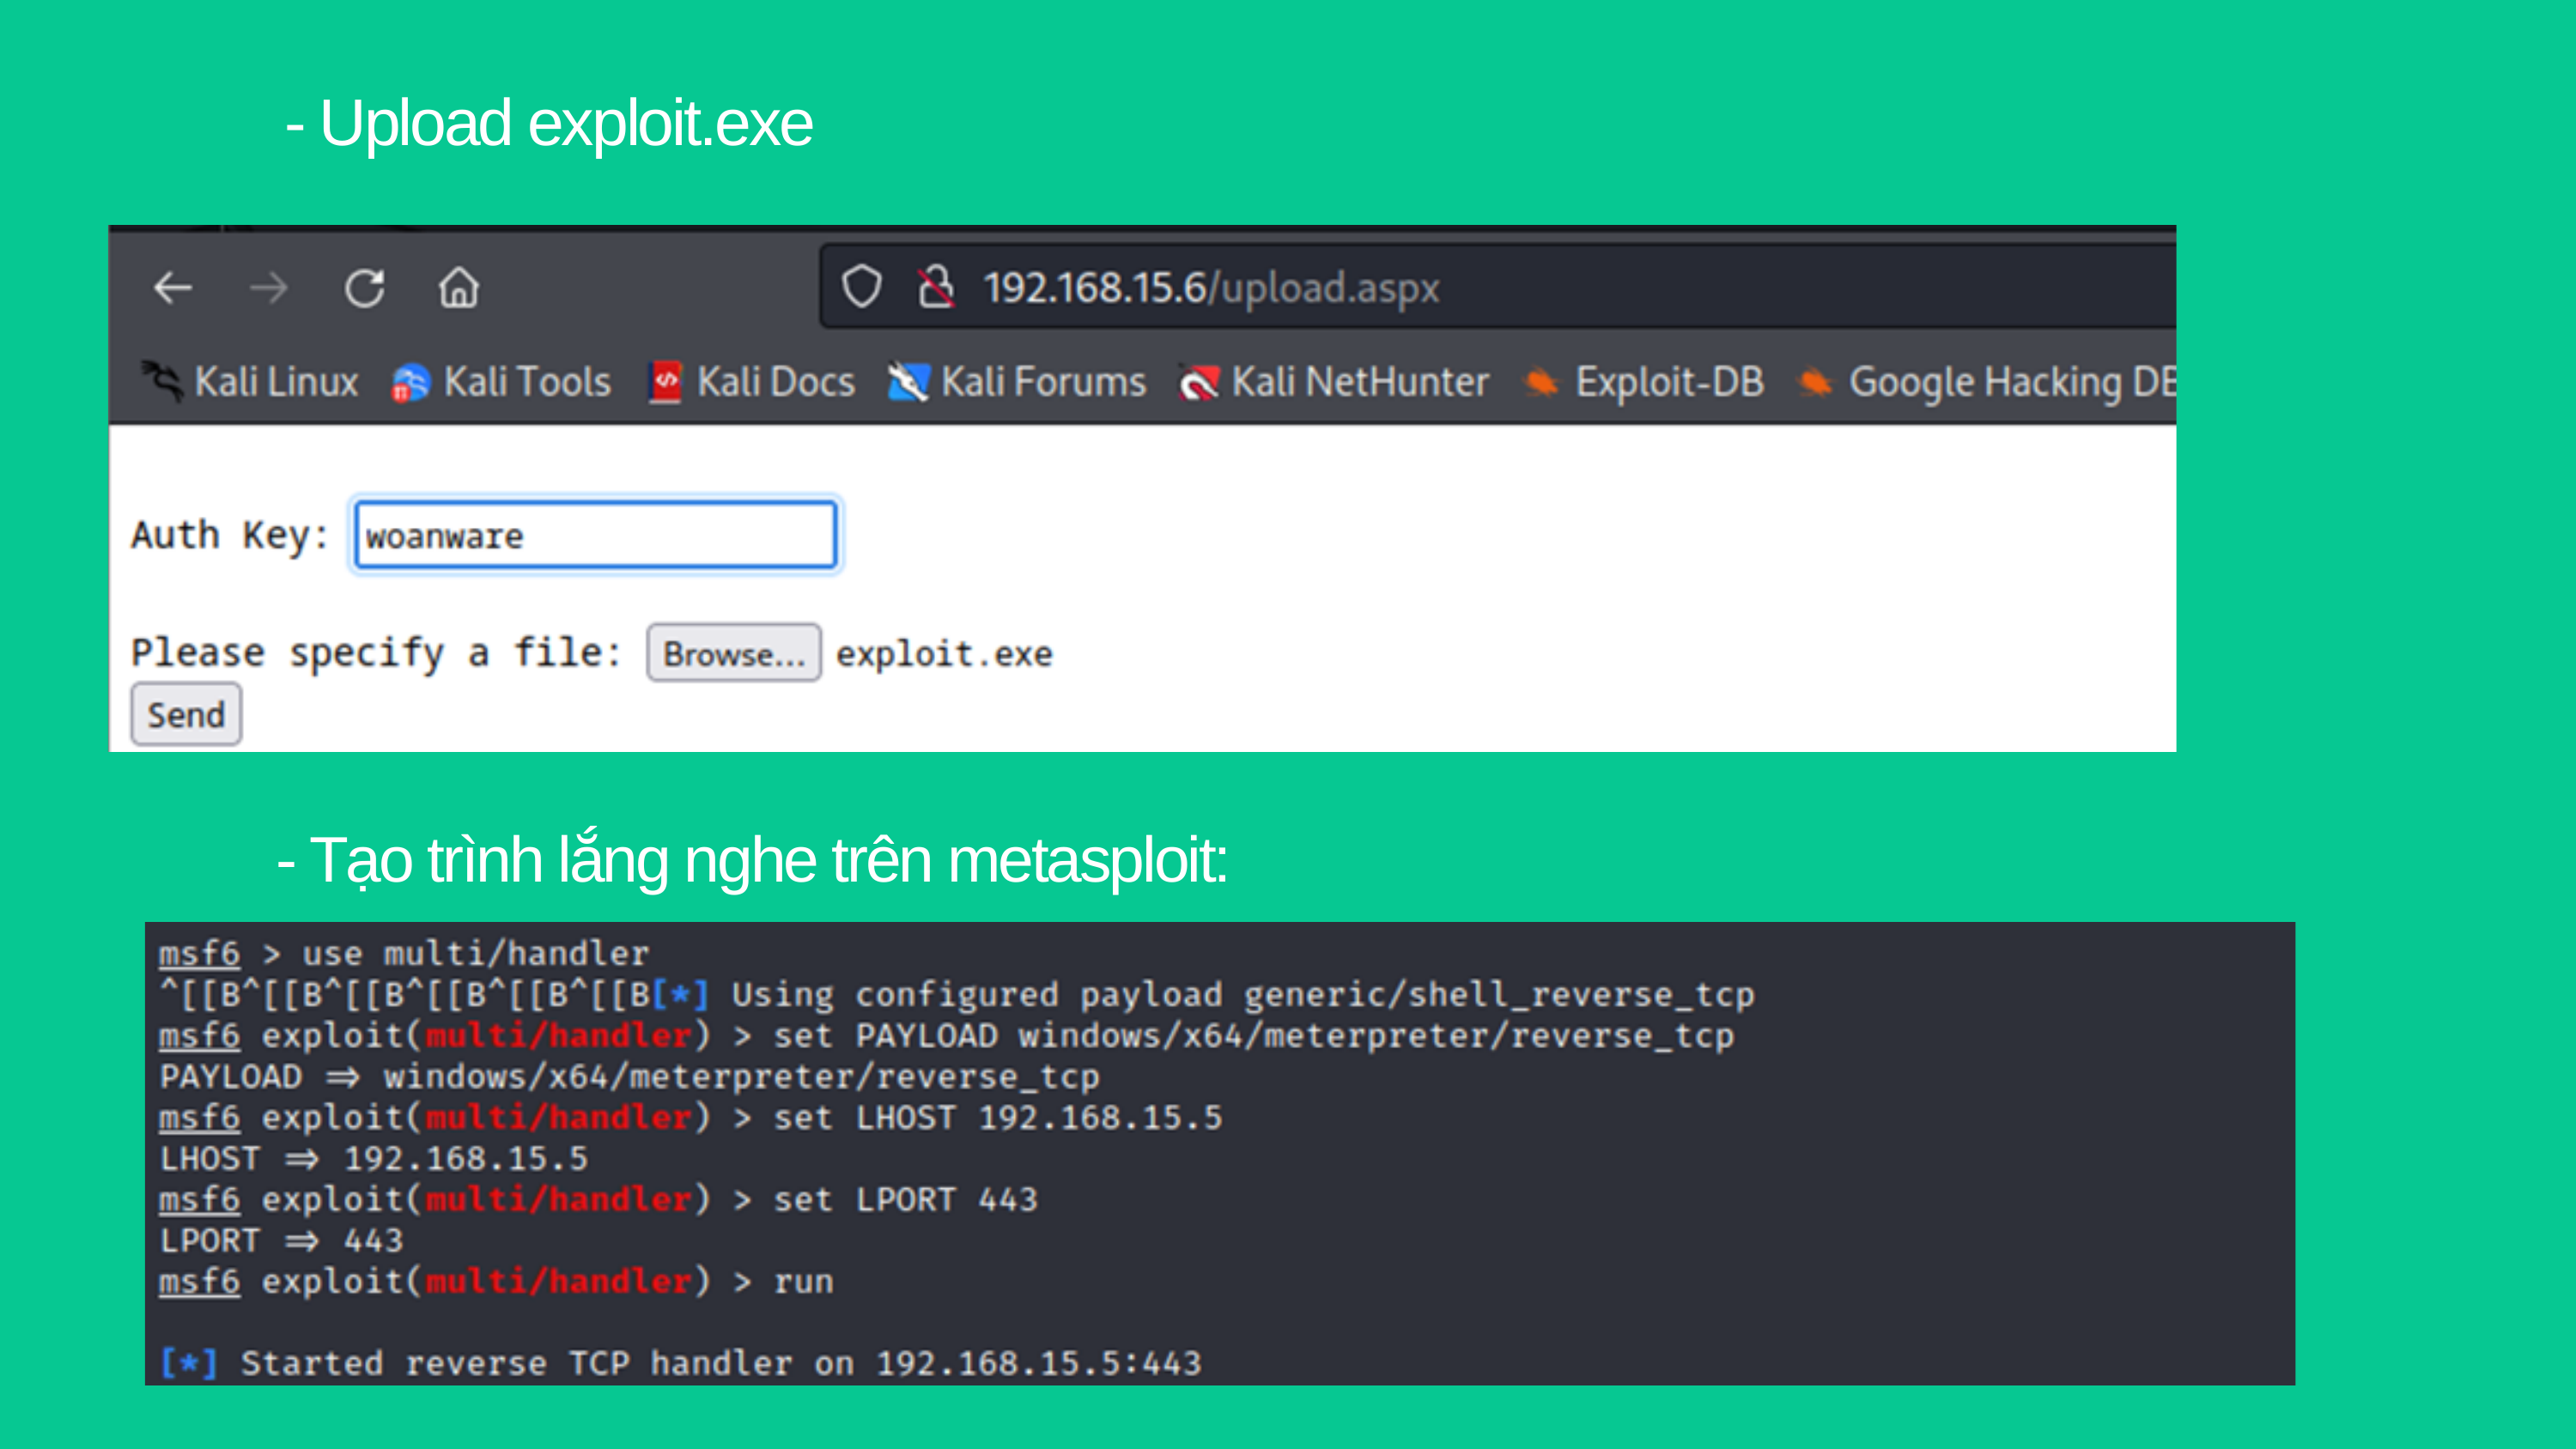

- Upload exploit.exe

- Tạo trình lắng nghe trên metasploit: